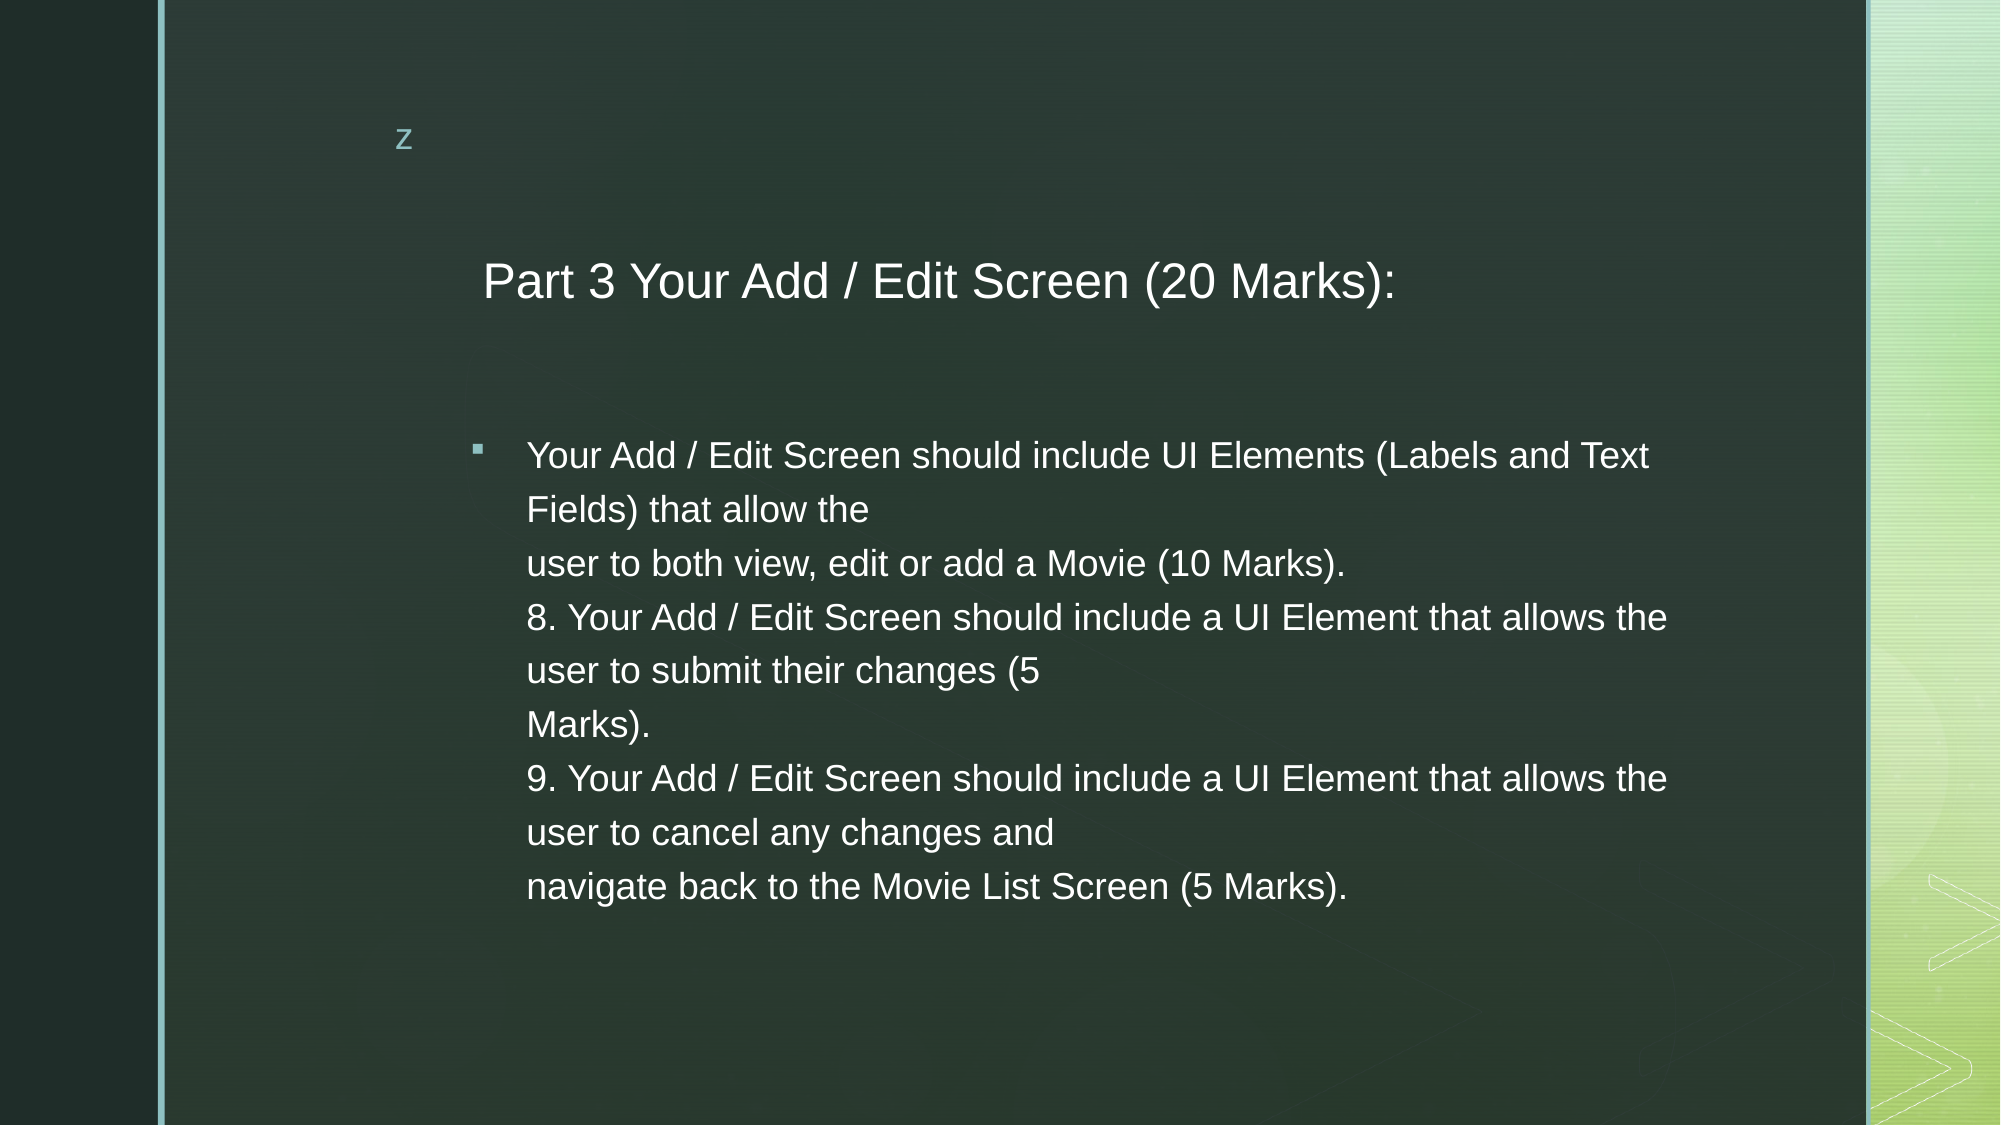

# Part 3 Your Add / Edit Screen (20 Marks):
Your Add / Edit Screen should include UI Elements (Labels and Text Fields) that allow the
user to both view, edit or add a Movie (10 Marks).
8. Your Add / Edit Screen should include a UI Element that allows the user to submit their changes (5
Marks).
9. Your Add / Edit Screen should include a UI Element that allows the user to cancel any changes and
navigate back to the Movie List Screen (5 Marks).